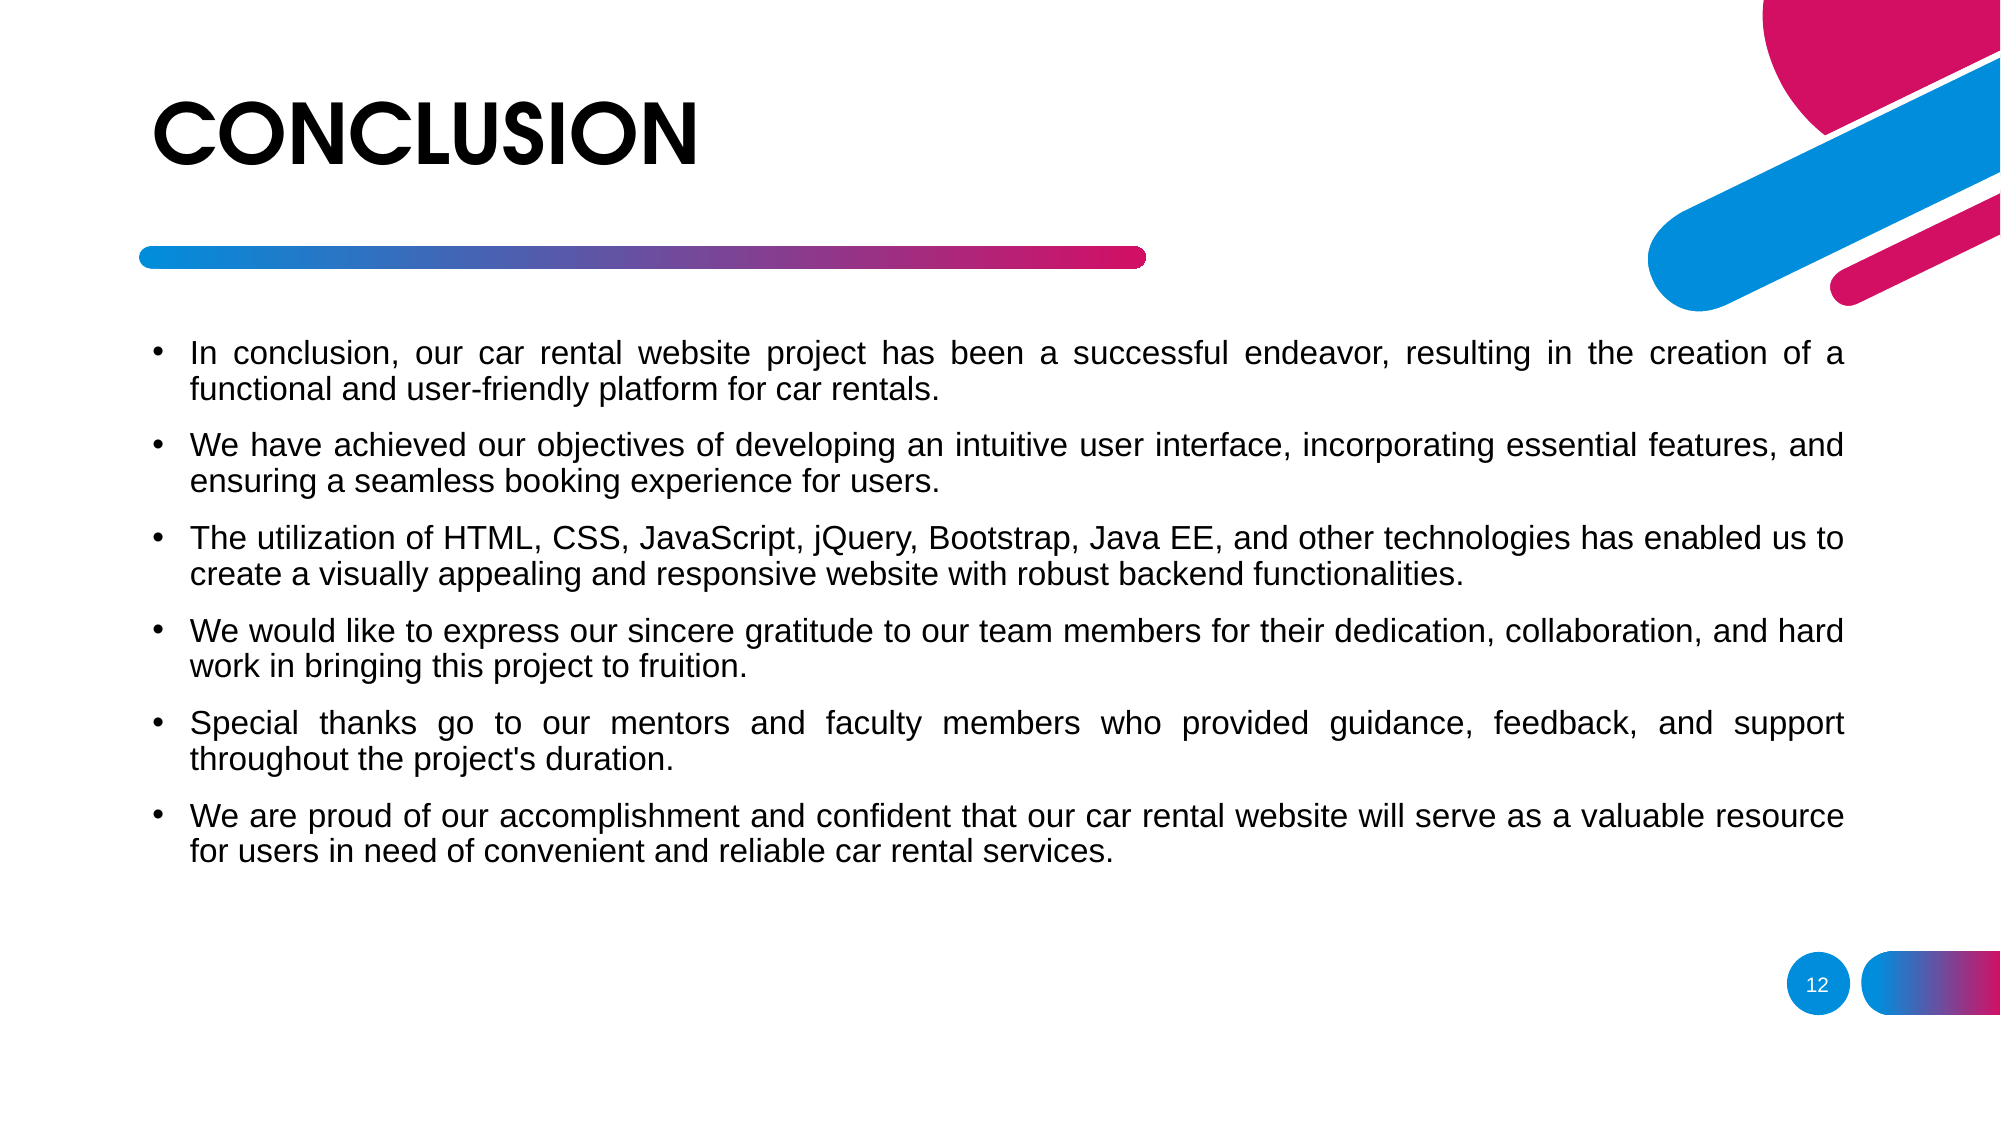

# CONCLUSION
In conclusion, our car rental website project has been a successful endeavor, resulting in the creation of a functional and user-friendly platform for car rentals.
We have achieved our objectives of developing an intuitive user interface, incorporating essential features, and ensuring a seamless booking experience for users.
The utilization of HTML, CSS, JavaScript, jQuery, Bootstrap, Java EE, and other technologies has enabled us to create a visually appealing and responsive website with robust backend functionalities.
We would like to express our sincere gratitude to our team members for their dedication, collaboration, and hard work in bringing this project to fruition.
Special thanks go to our mentors and faculty members who provided guidance, feedback, and support throughout the project's duration.
We are proud of our accomplishment and confident that our car rental website will serve as a valuable resource for users in need of convenient and reliable car rental services.
12